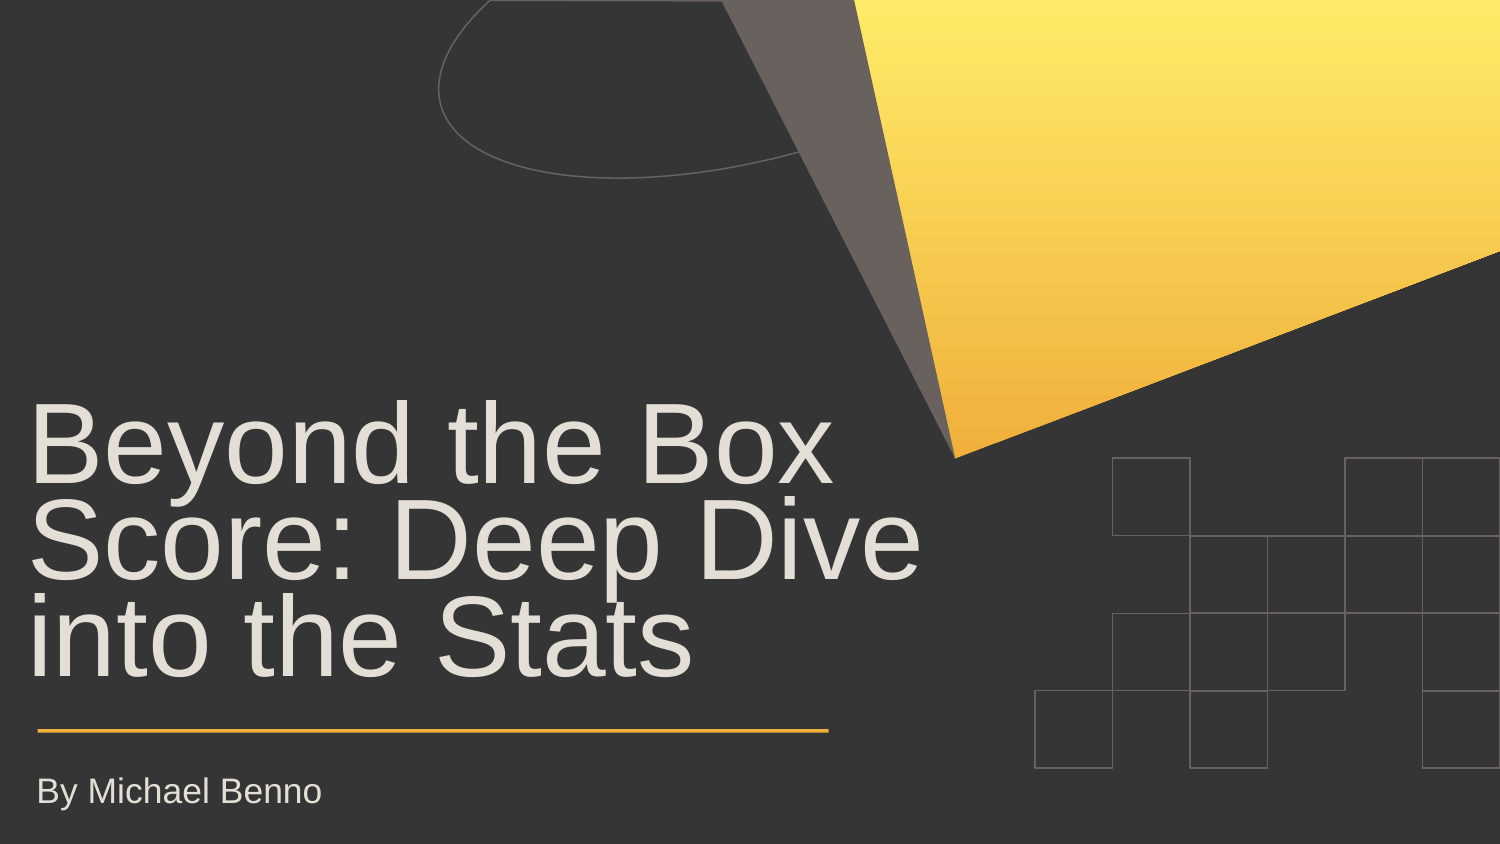

# Beyond the Box Score: Deep Dive into the Stats
By Michael Benno